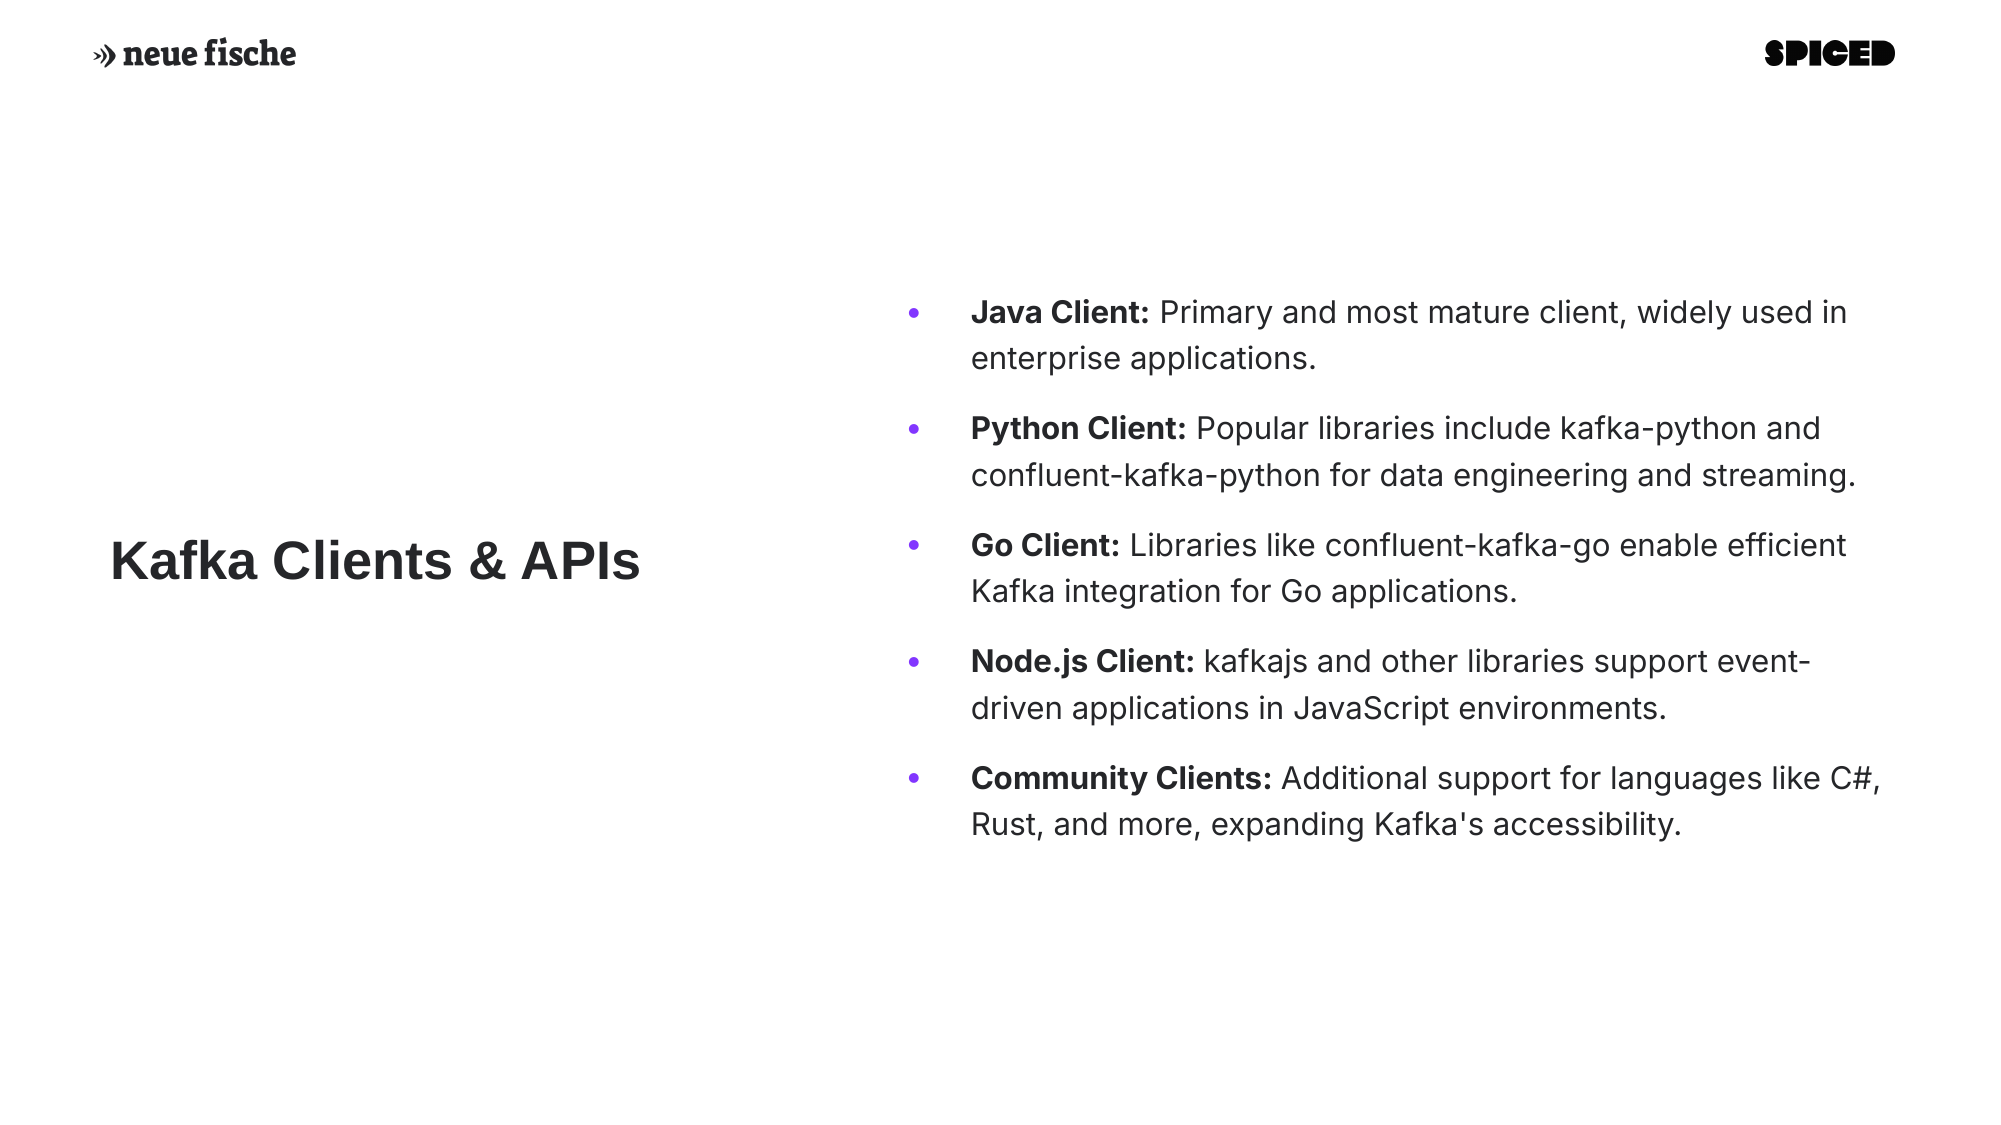

# Kafka Clients & APIs
Java Client: Primary and most mature client, widely used in enterprise applications.
Python Client: Popular libraries include kafka-python and confluent-kafka-python for data engineering and streaming.
Go Client: Libraries like confluent-kafka-go enable efficient Kafka integration for Go applications.
Node.js Client: kafkajs and other libraries support event-driven applications in JavaScript environments.
Community Clients: Additional support for languages like C#, Rust, and more, expanding Kafka's accessibility.